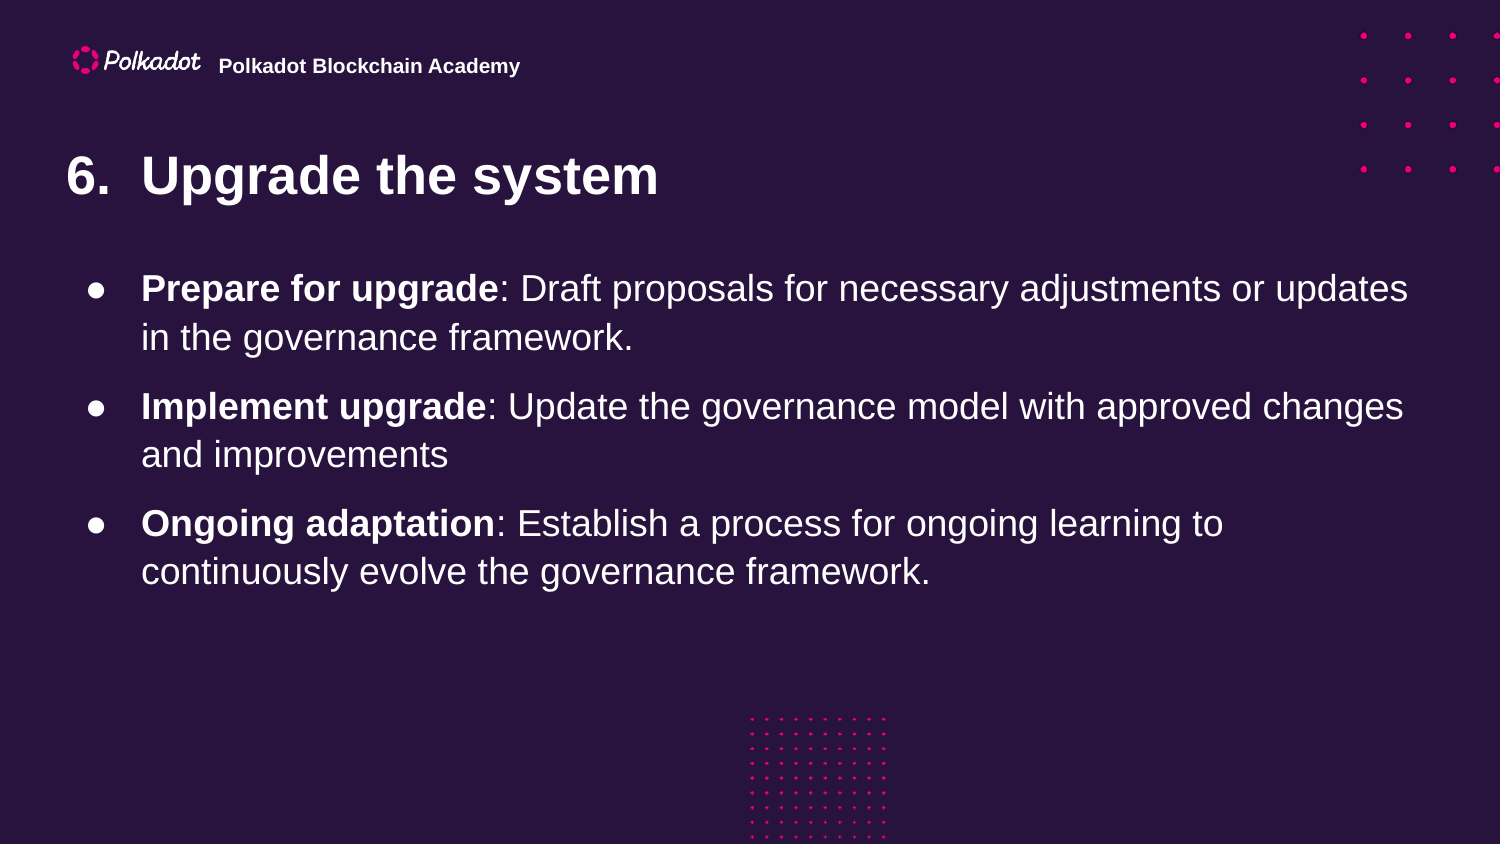

# 6.  Upgrade the system
Prepare for upgrade: Draft proposals for necessary adjustments or updates in the governance framework.
Implement upgrade: Update the governance model with approved changes and improvements
Ongoing adaptation: Establish a process for ongoing learning to continuously evolve the governance framework.